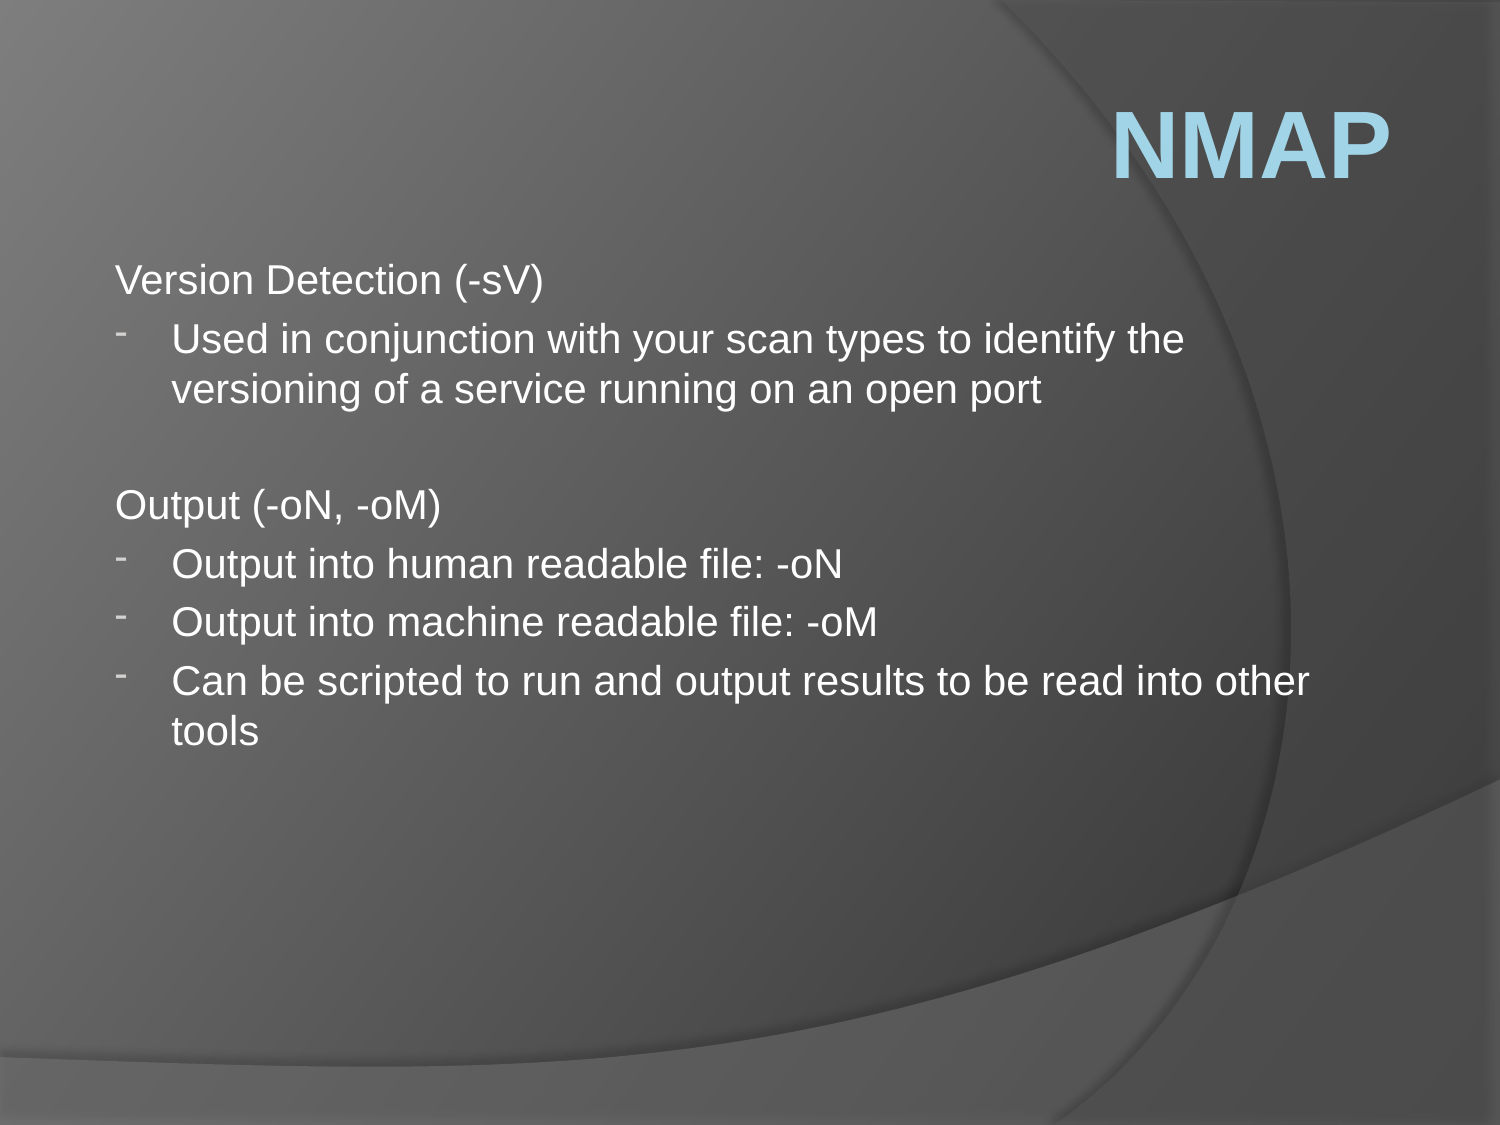

# NMAP

Version Detection (-sV)
Used in conjunction with your scan types to identify the versioning of a service running on an open port

Output (-oN, -oM)
Output into human readable file: -oN
Output into machine readable file: -oM
Can be scripted to run and output results to be read into other tools